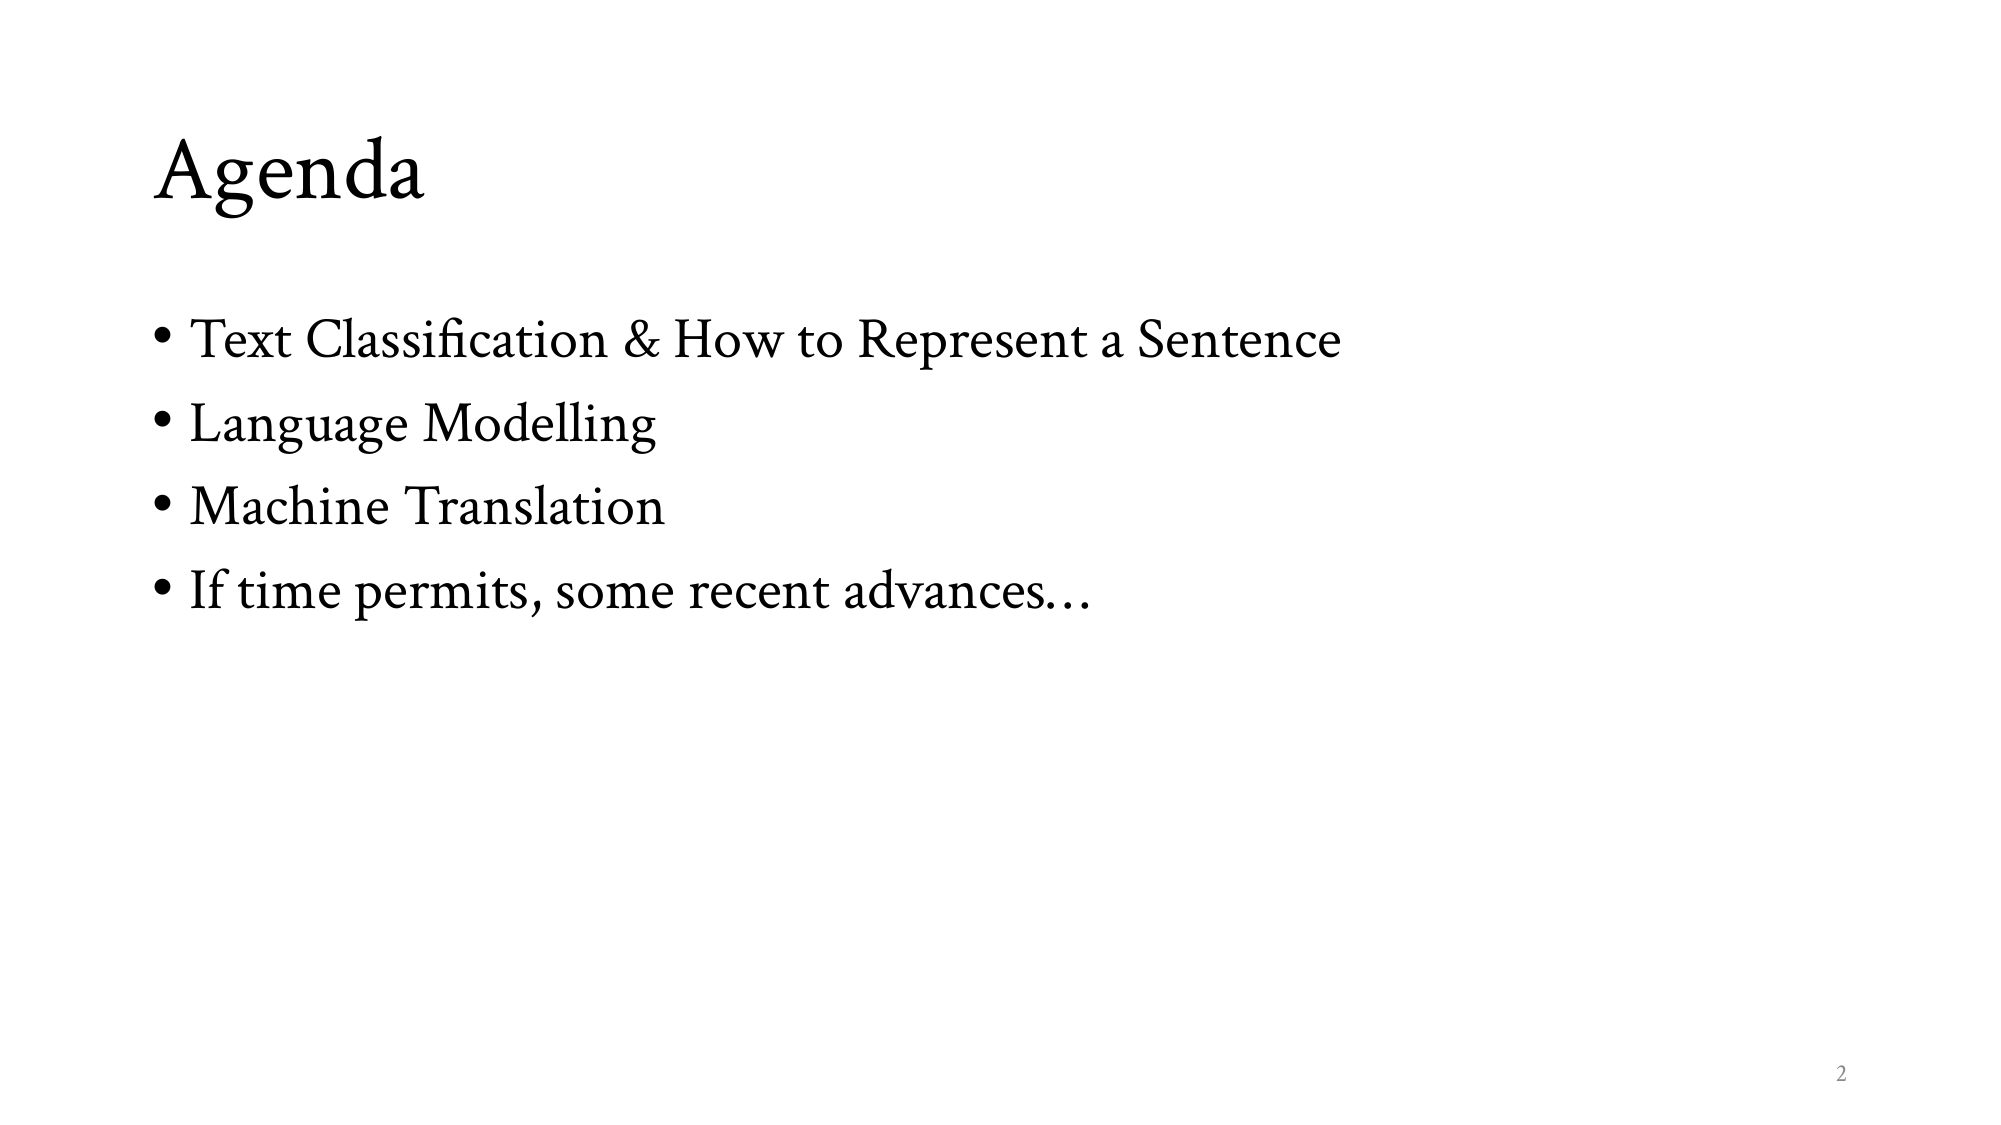

# Agenda
Text Classification & How to Represent a Sentence
Language Modelling
Machine Translation
If time permits, some recent advances…
2